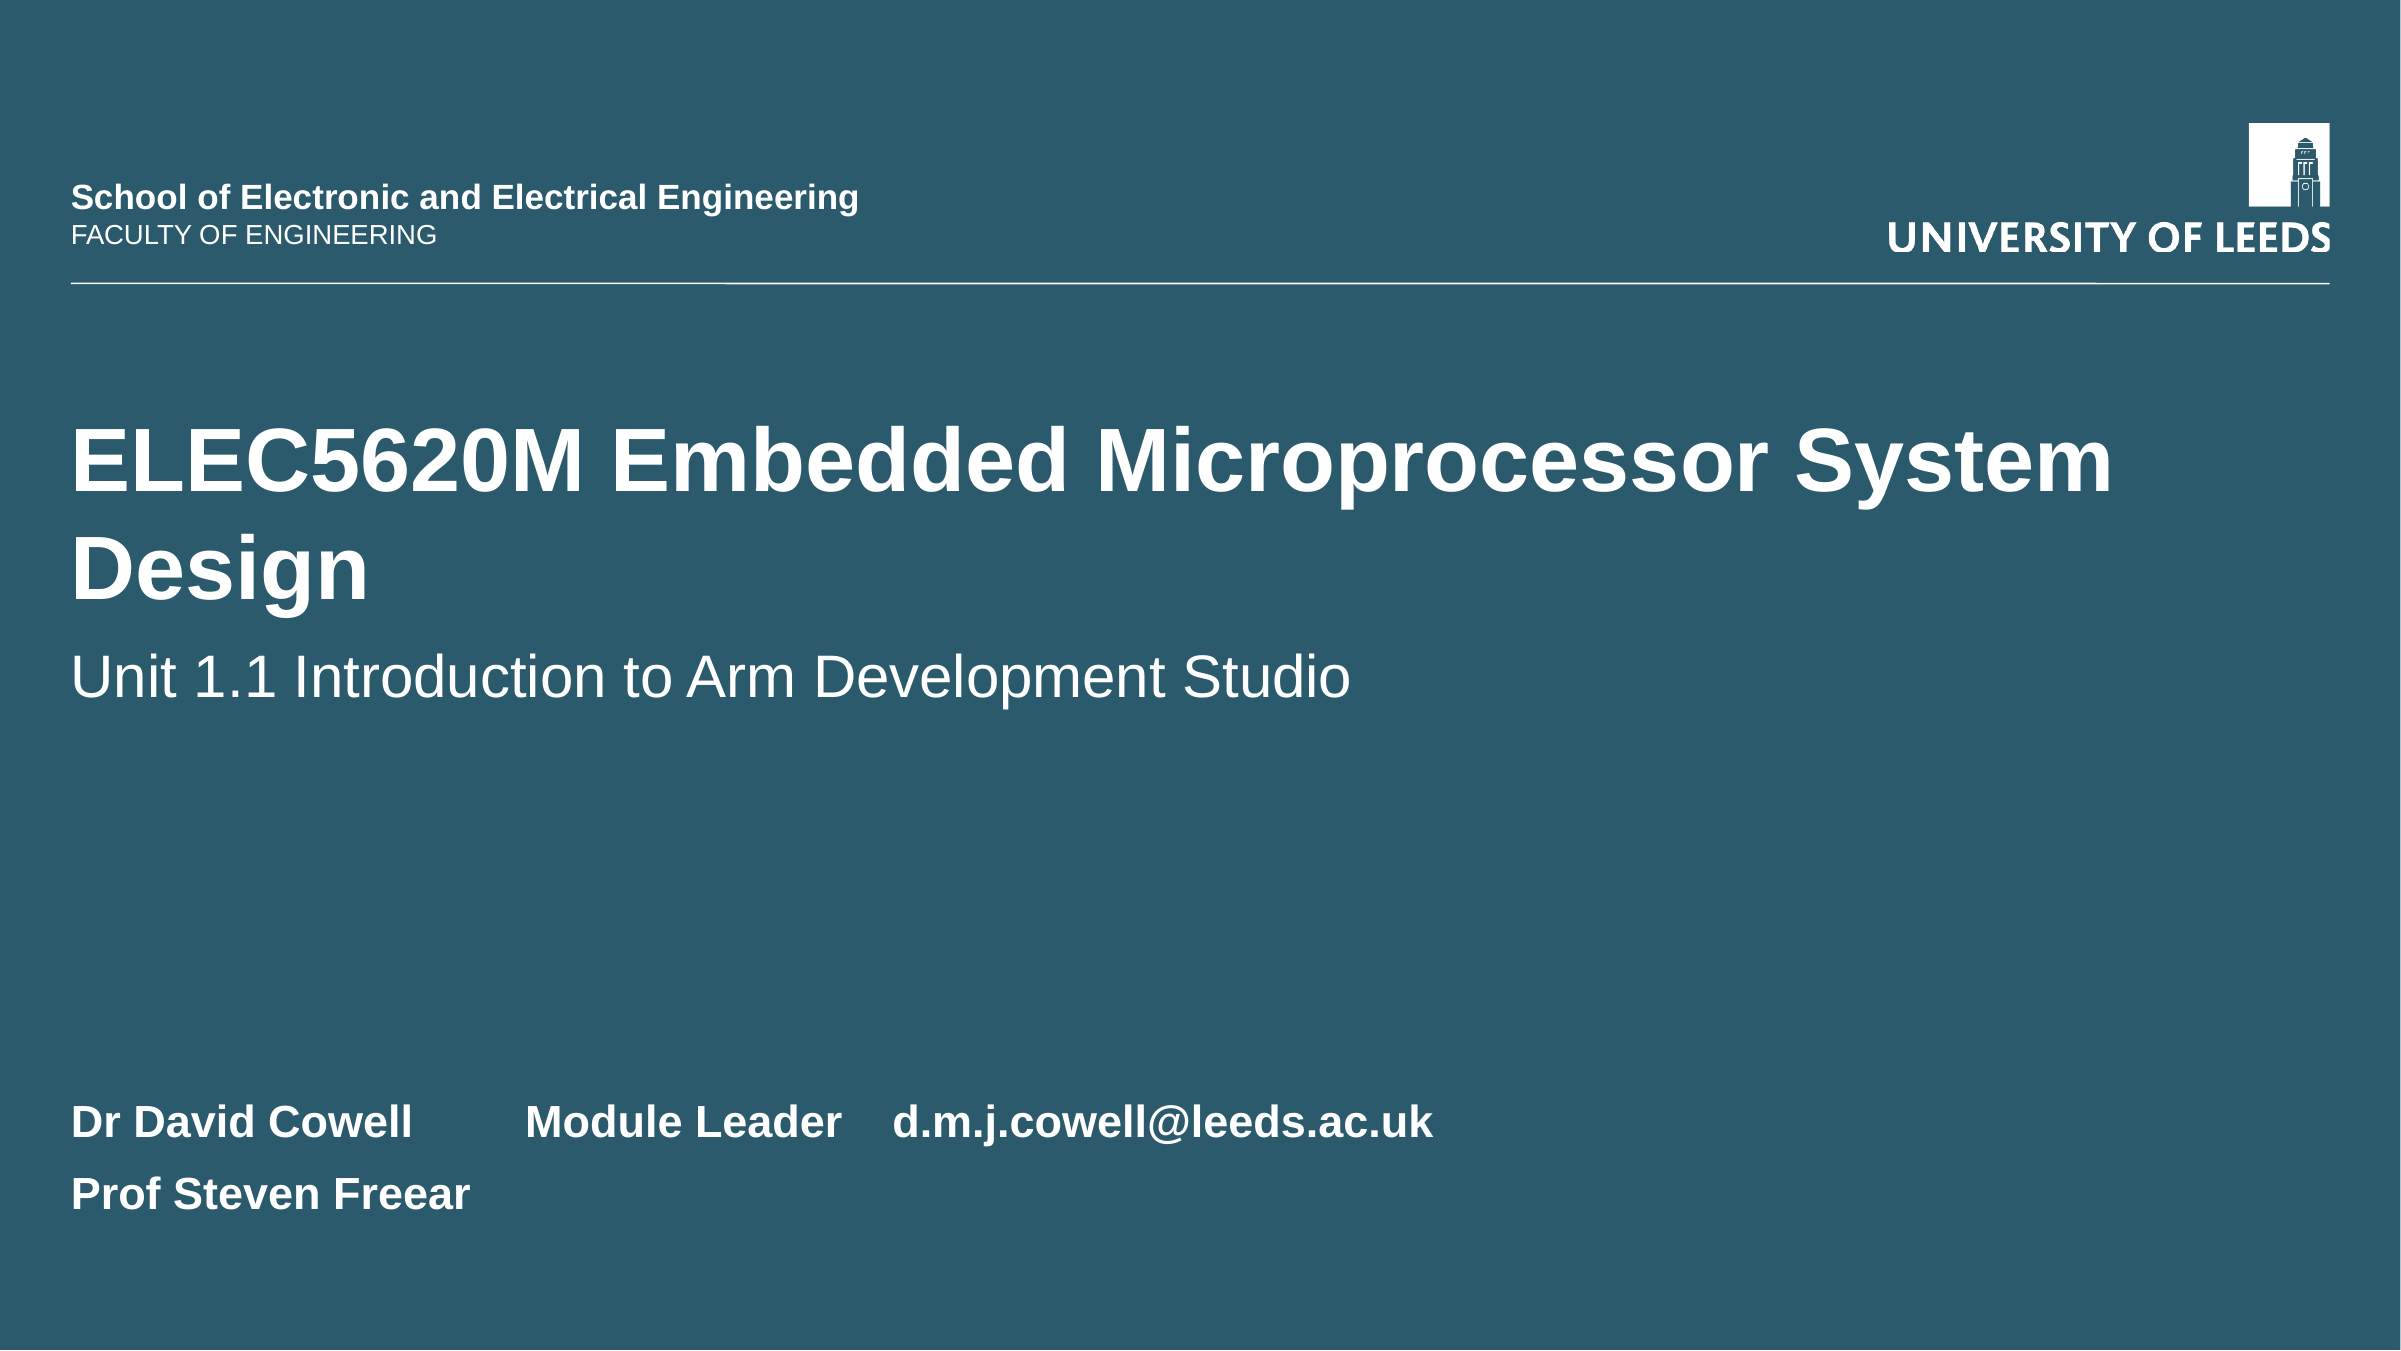

# ELEC5620M Embedded Microprocessor System Design
Unit 1.1 Introduction to Arm Development Studio

Dr David Cowell         Module Leader    d.m.j.cowell@leeds.ac.uk
Prof Steven Freear